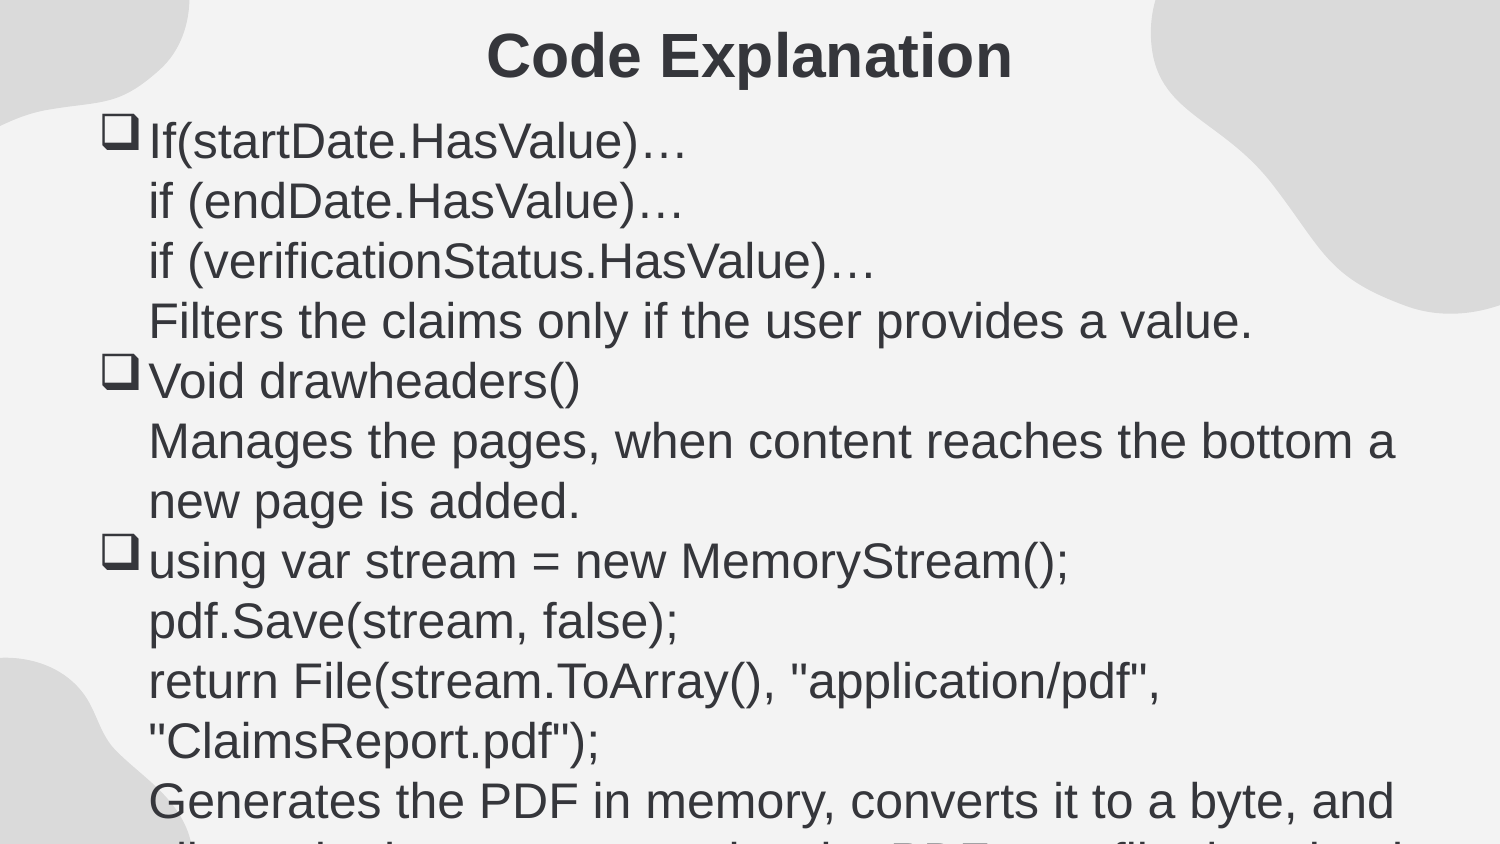

# Code Explanation
If(startDate.HasValue)…
if (endDate.HasValue)…
if (verificationStatus.HasValue)…
Filters the claims only if the user provides a value.
Void drawheaders()
Manages the pages, when content reaches the bottom a new page is added.
using var stream = new MemoryStream();
pdf.Save(stream, false);
return File(stream.ToArray(), "application/pdf", "ClaimsReport.pdf");
Generates the PDF in memory, converts it to a byte, and allows the browser to receive the PDF as a file download.